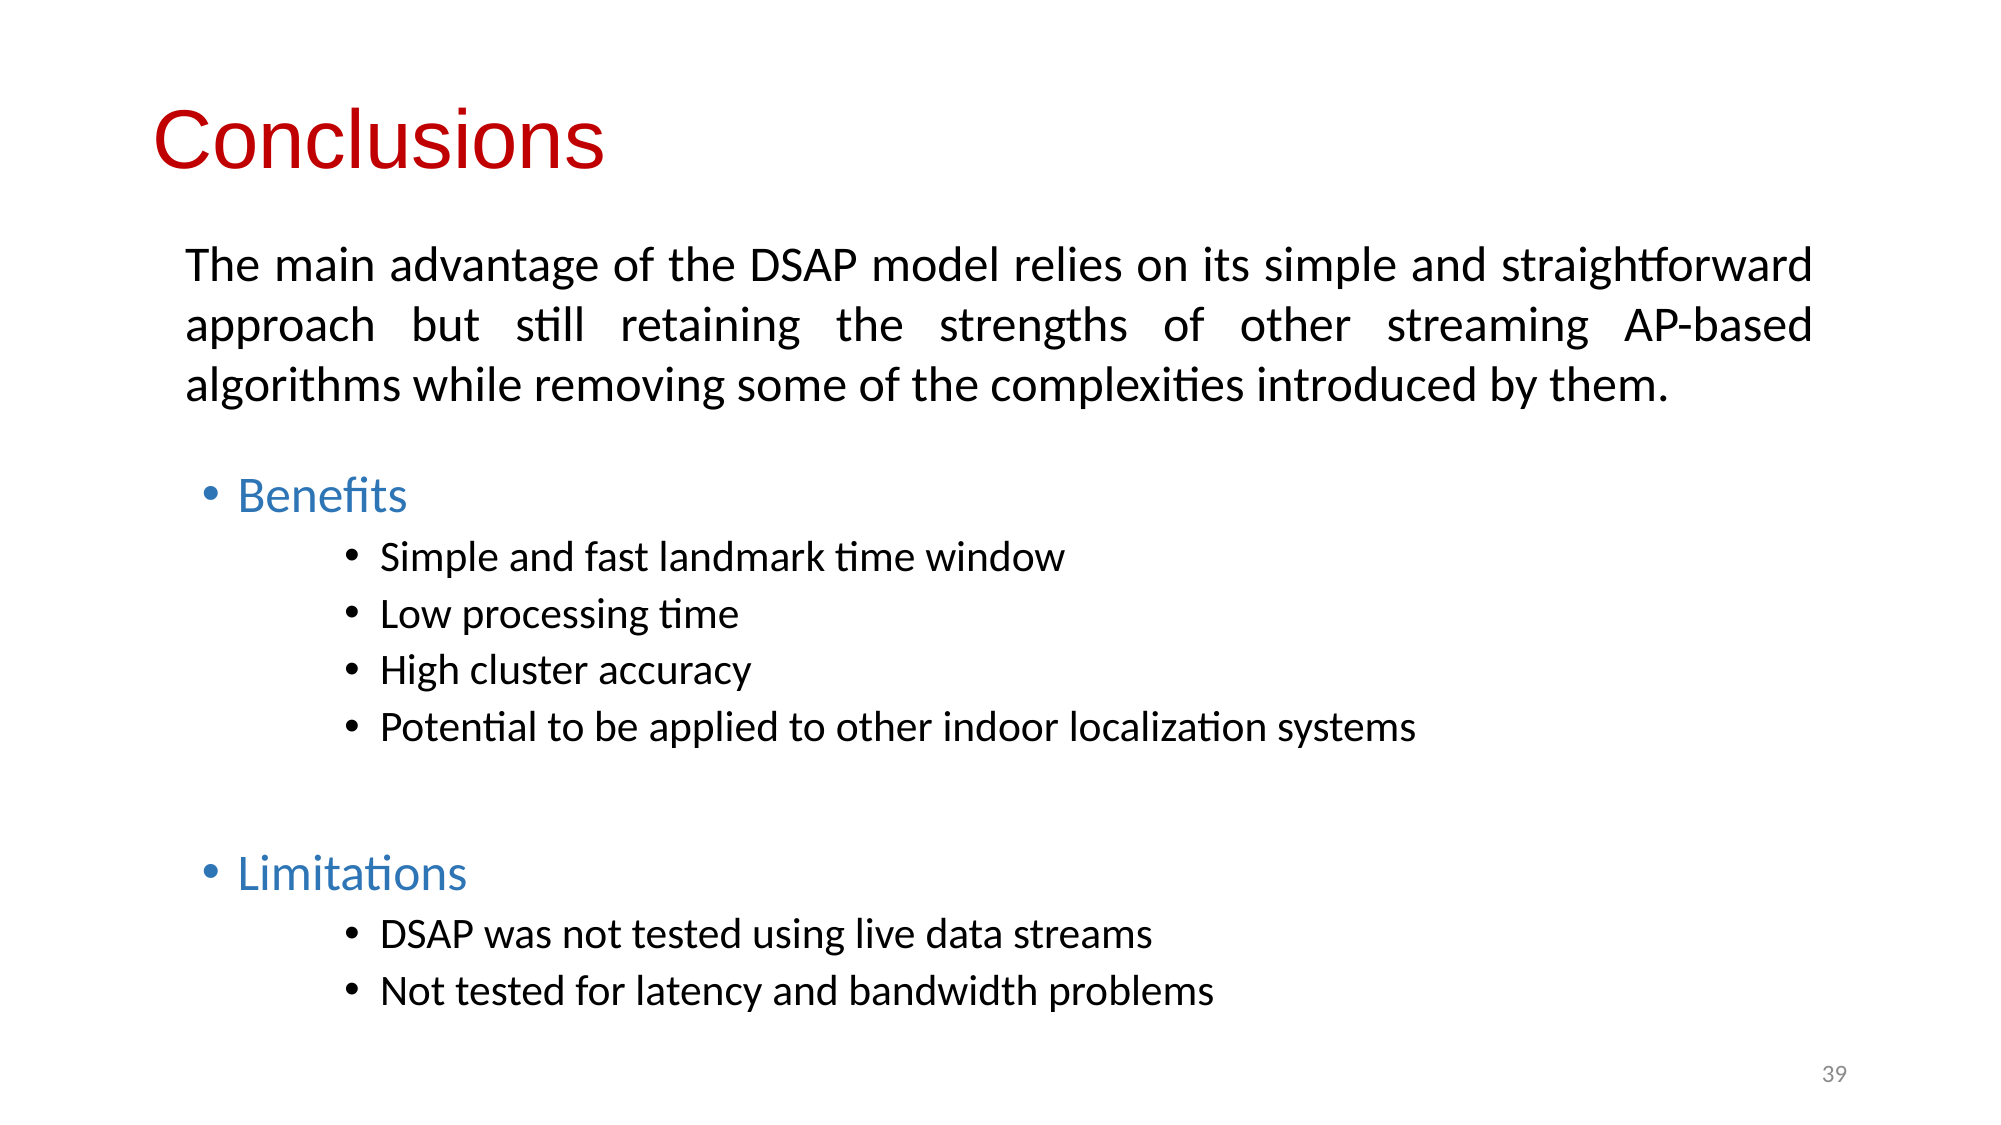

# Conclusions
The main advantage of the DSAP model relies on its simple and straightforward approach but still retaining the strengths of other streaming AP-based algorithms while removing some of the complexities introduced by them.

Benefits
Simple and fast landmark time window
Low processing time
High cluster accuracy
Potential to be applied to other indoor localization systems

Limitations
DSAP was not tested using live data streams
Not tested for latency and bandwidth problems

39